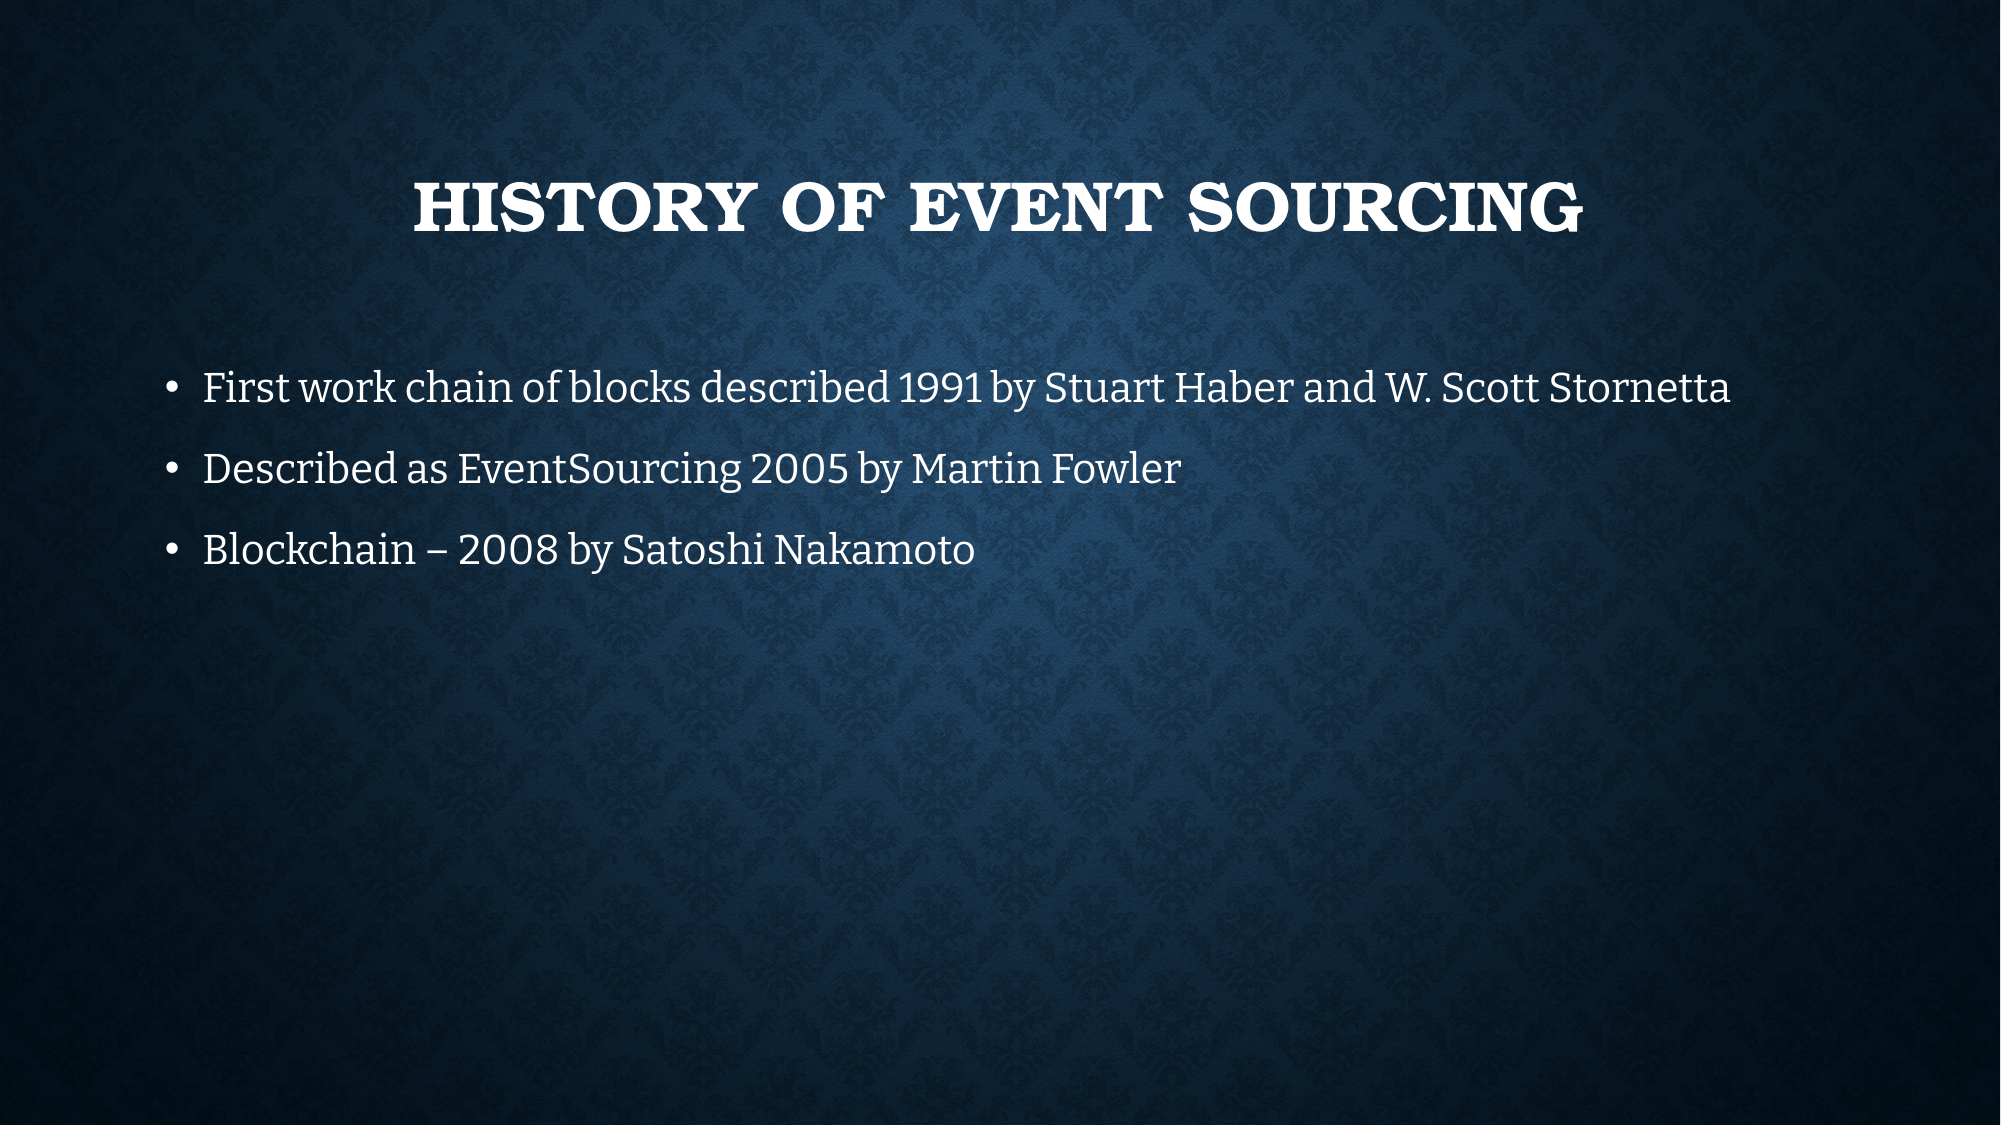

# History of Event Sourcing
First work chain of blocks described 1991 by Stuart Haber and W. Scott Stornetta
Described as EventSourcing 2005 by Martin Fowler
Blockchain – 2008 by Satoshi Nakamoto